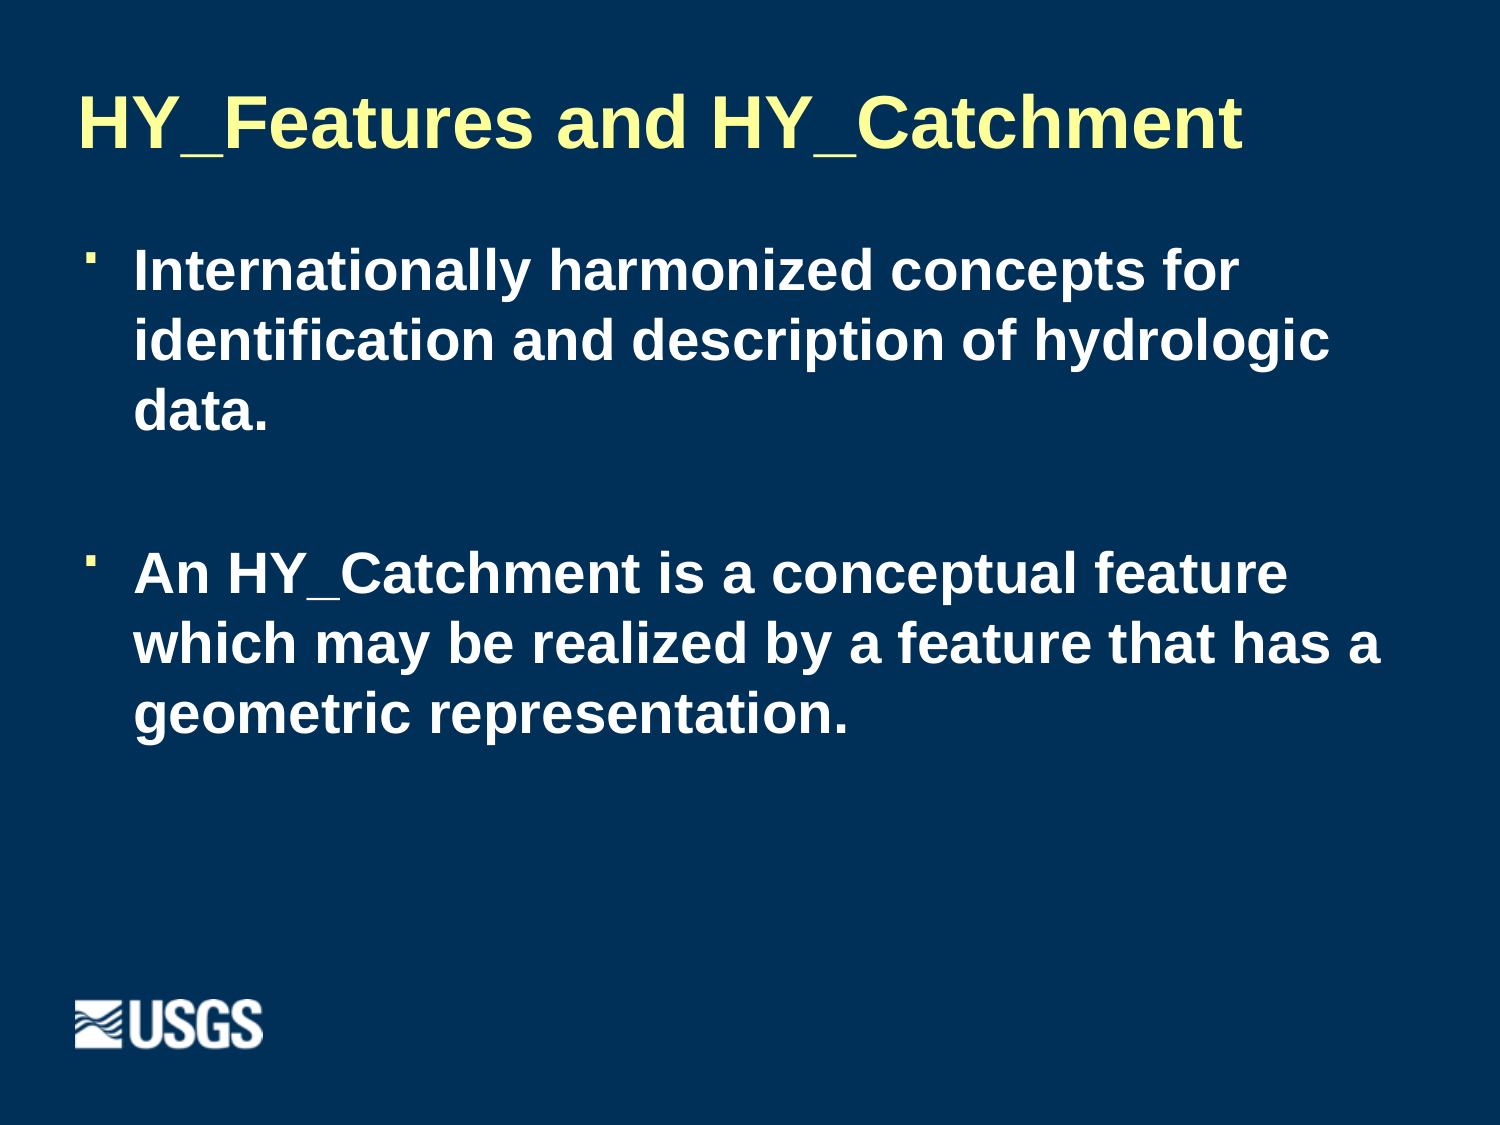

# HY_Features and HY_Catchment
Internationally harmonized concepts for identification and description of hydrologic data.

An HY_Catchment is a conceptual feature which may be realized by a feature that has a geometric representation.